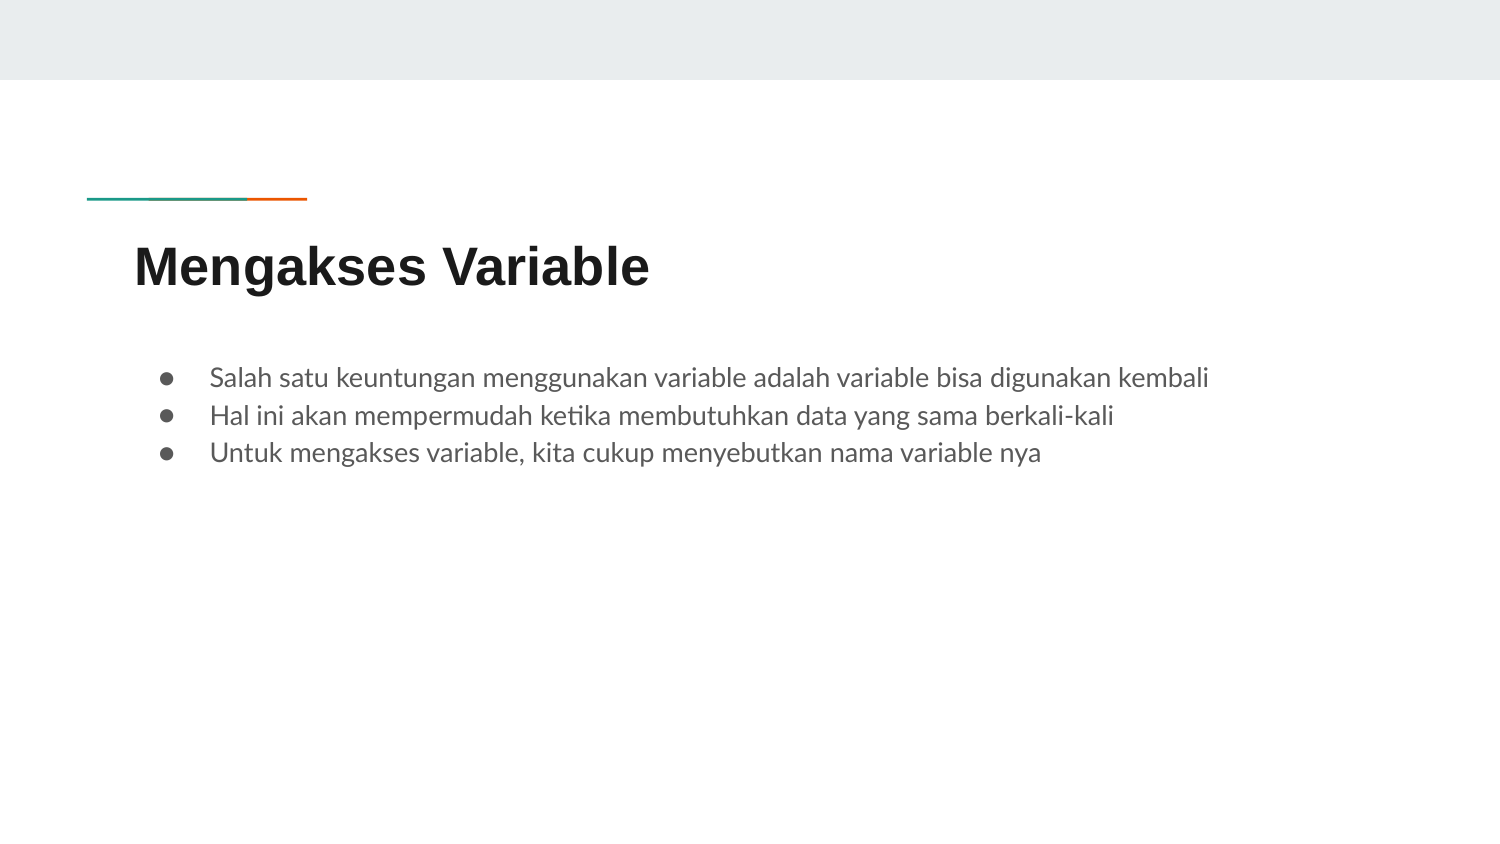

# Mengakses Variable
Salah satu keuntungan menggunakan variable adalah variable bisa digunakan kembali
Hal ini akan mempermudah ketika membutuhkan data yang sama berkali-kali
Untuk mengakses variable, kita cukup menyebutkan nama variable nya